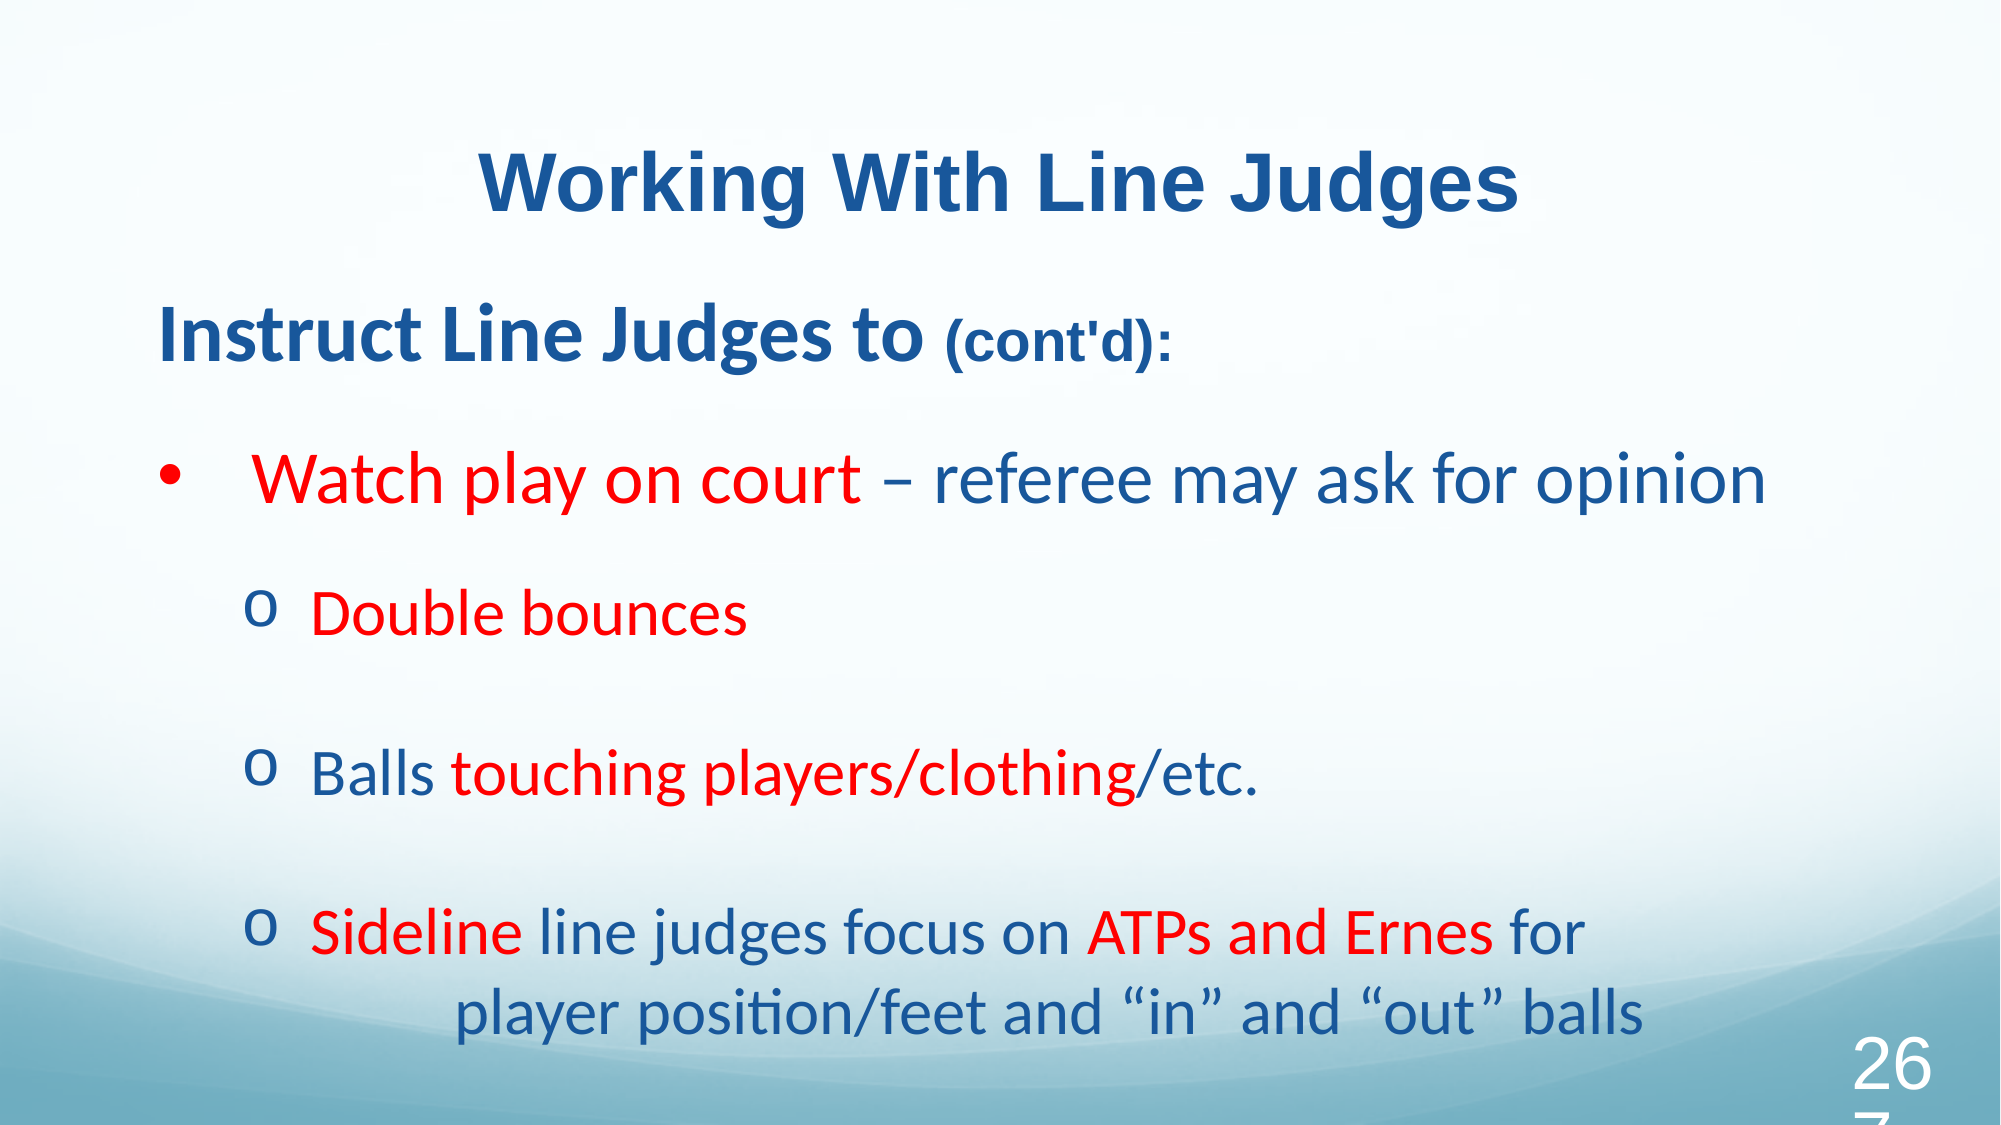

Working With Line Judges

Instruct Line Judges to (cont'd):

Watch play on court – referee may ask for opinion

  Double bounces

  Balls touching players/clothing/etc.

  Sideline line judges focus on ATPs and Ernes for 	    	 	  player position/feet and “in” and “out” balls

267